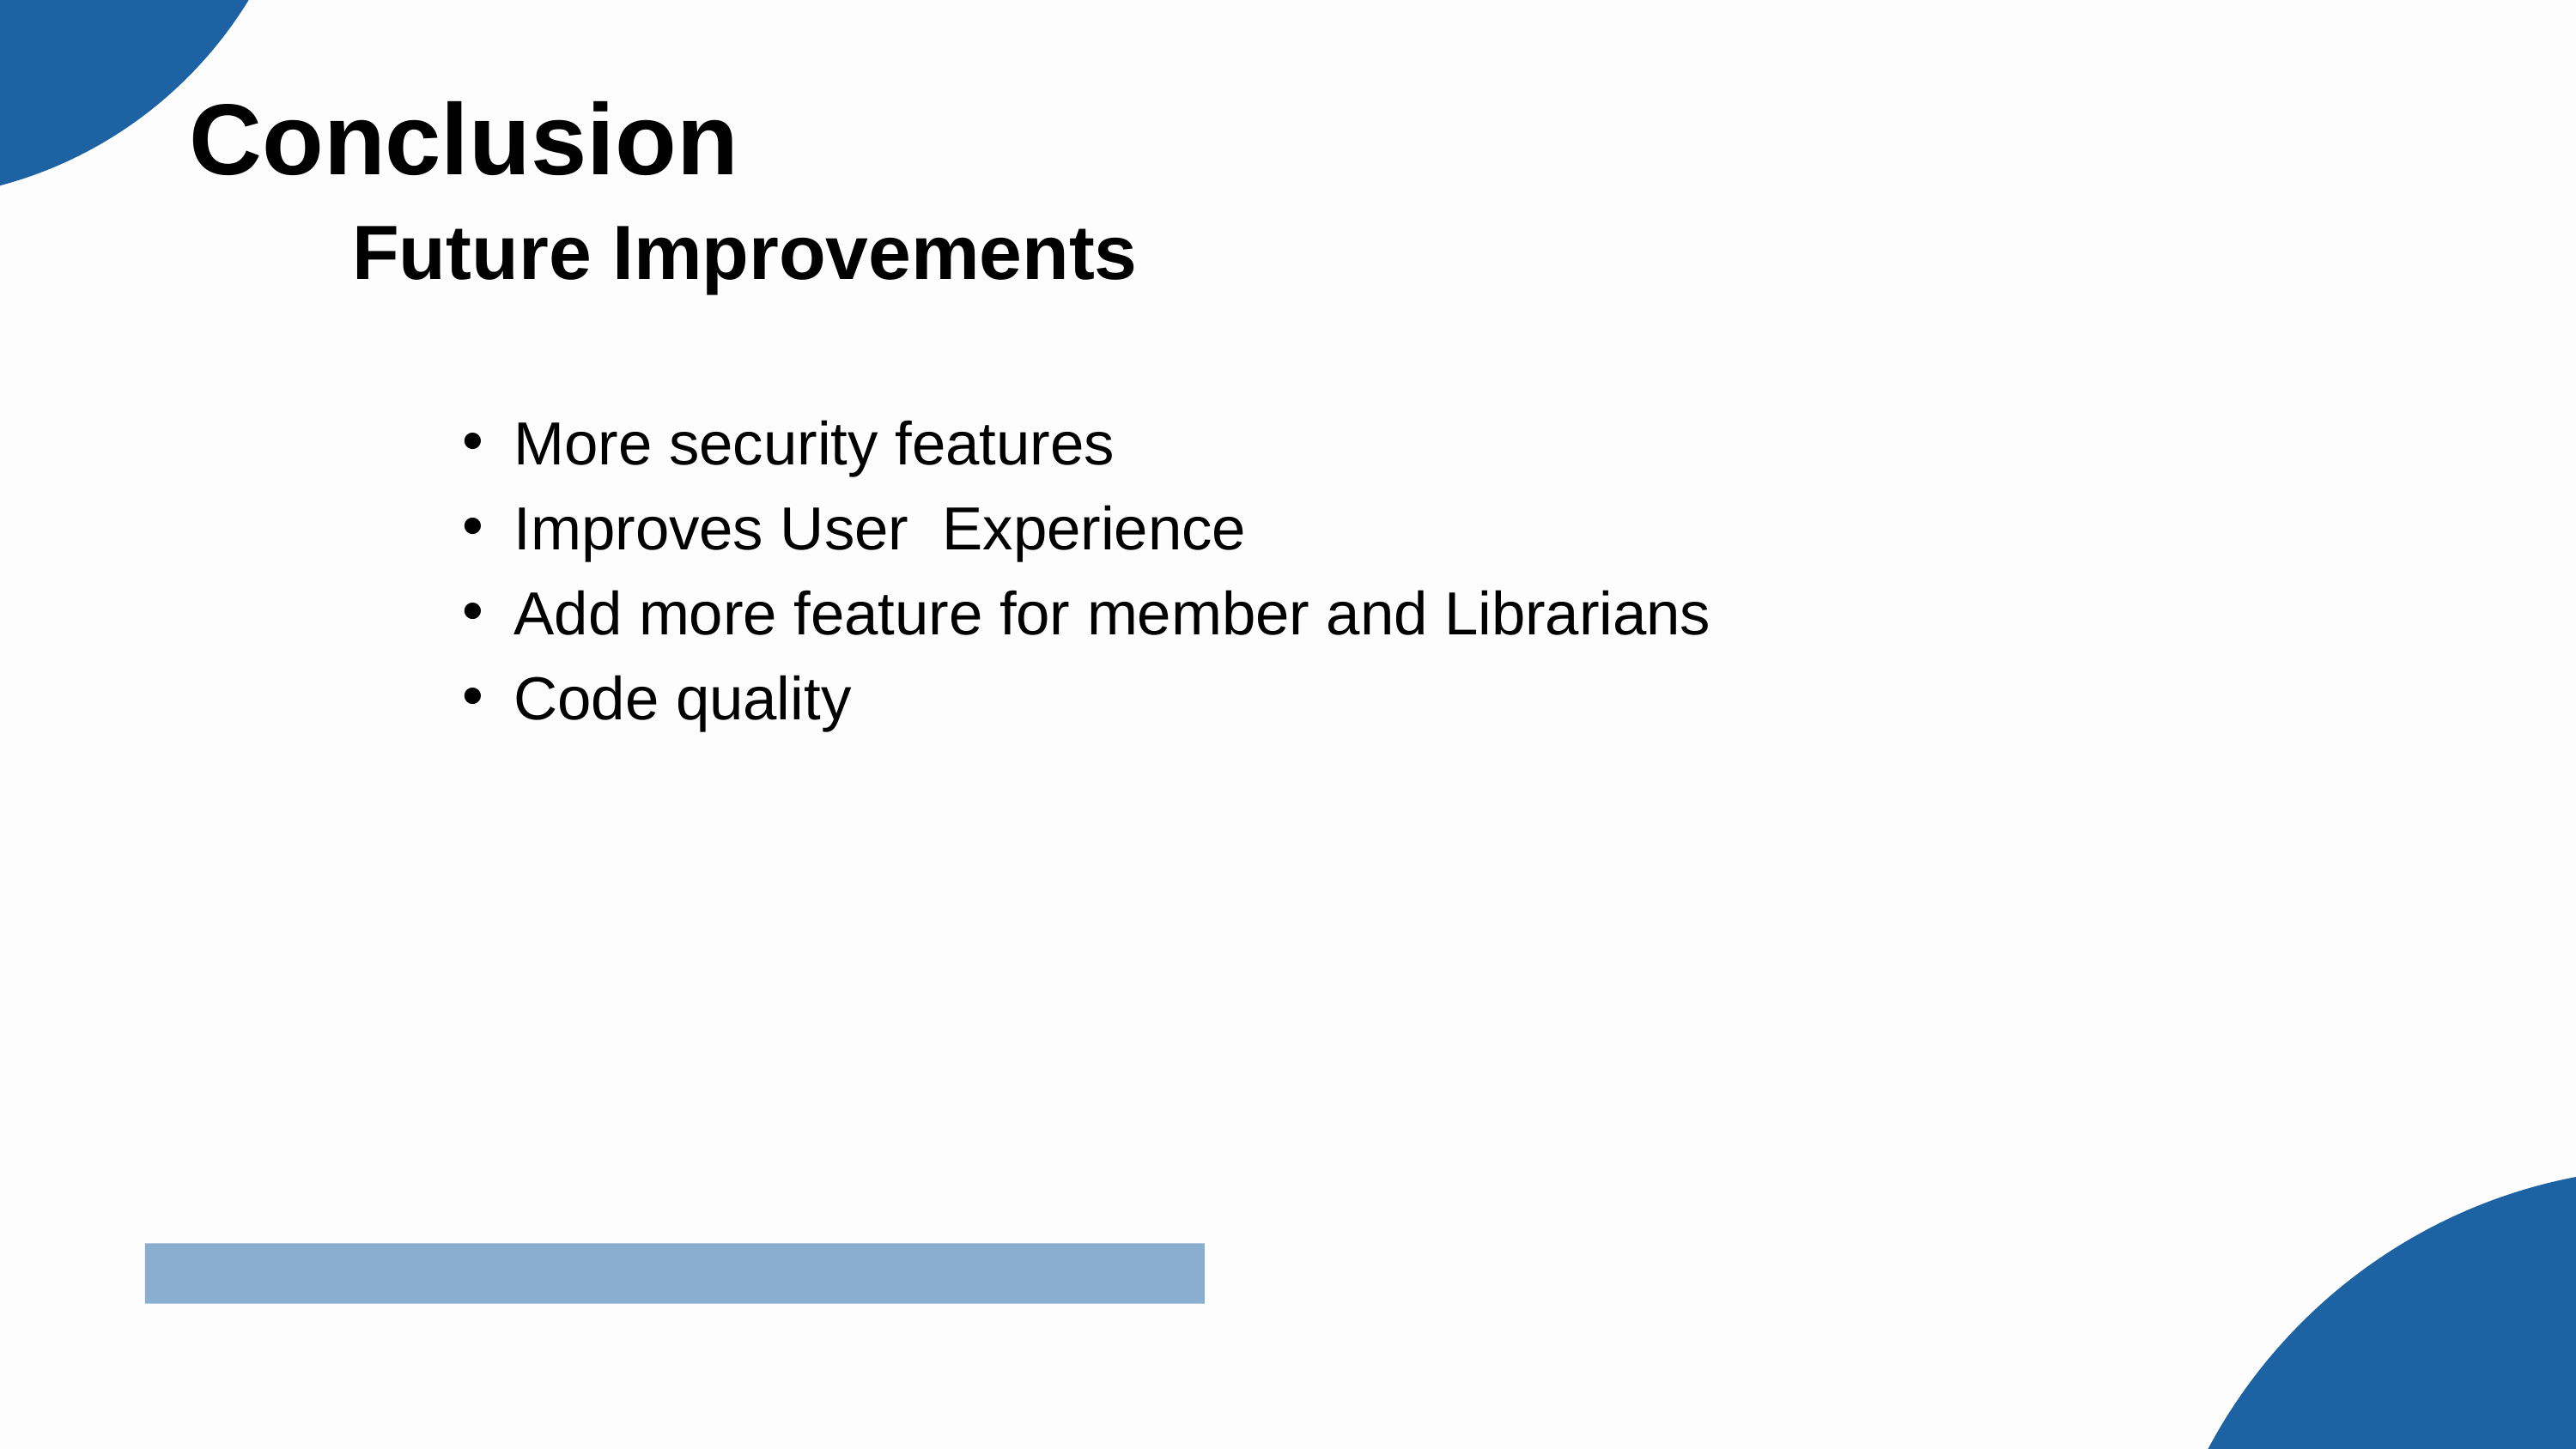

Conclusion
Future Improvements
More security features
Improves User  Experience
Add more feature for member and Librarians
Code quality